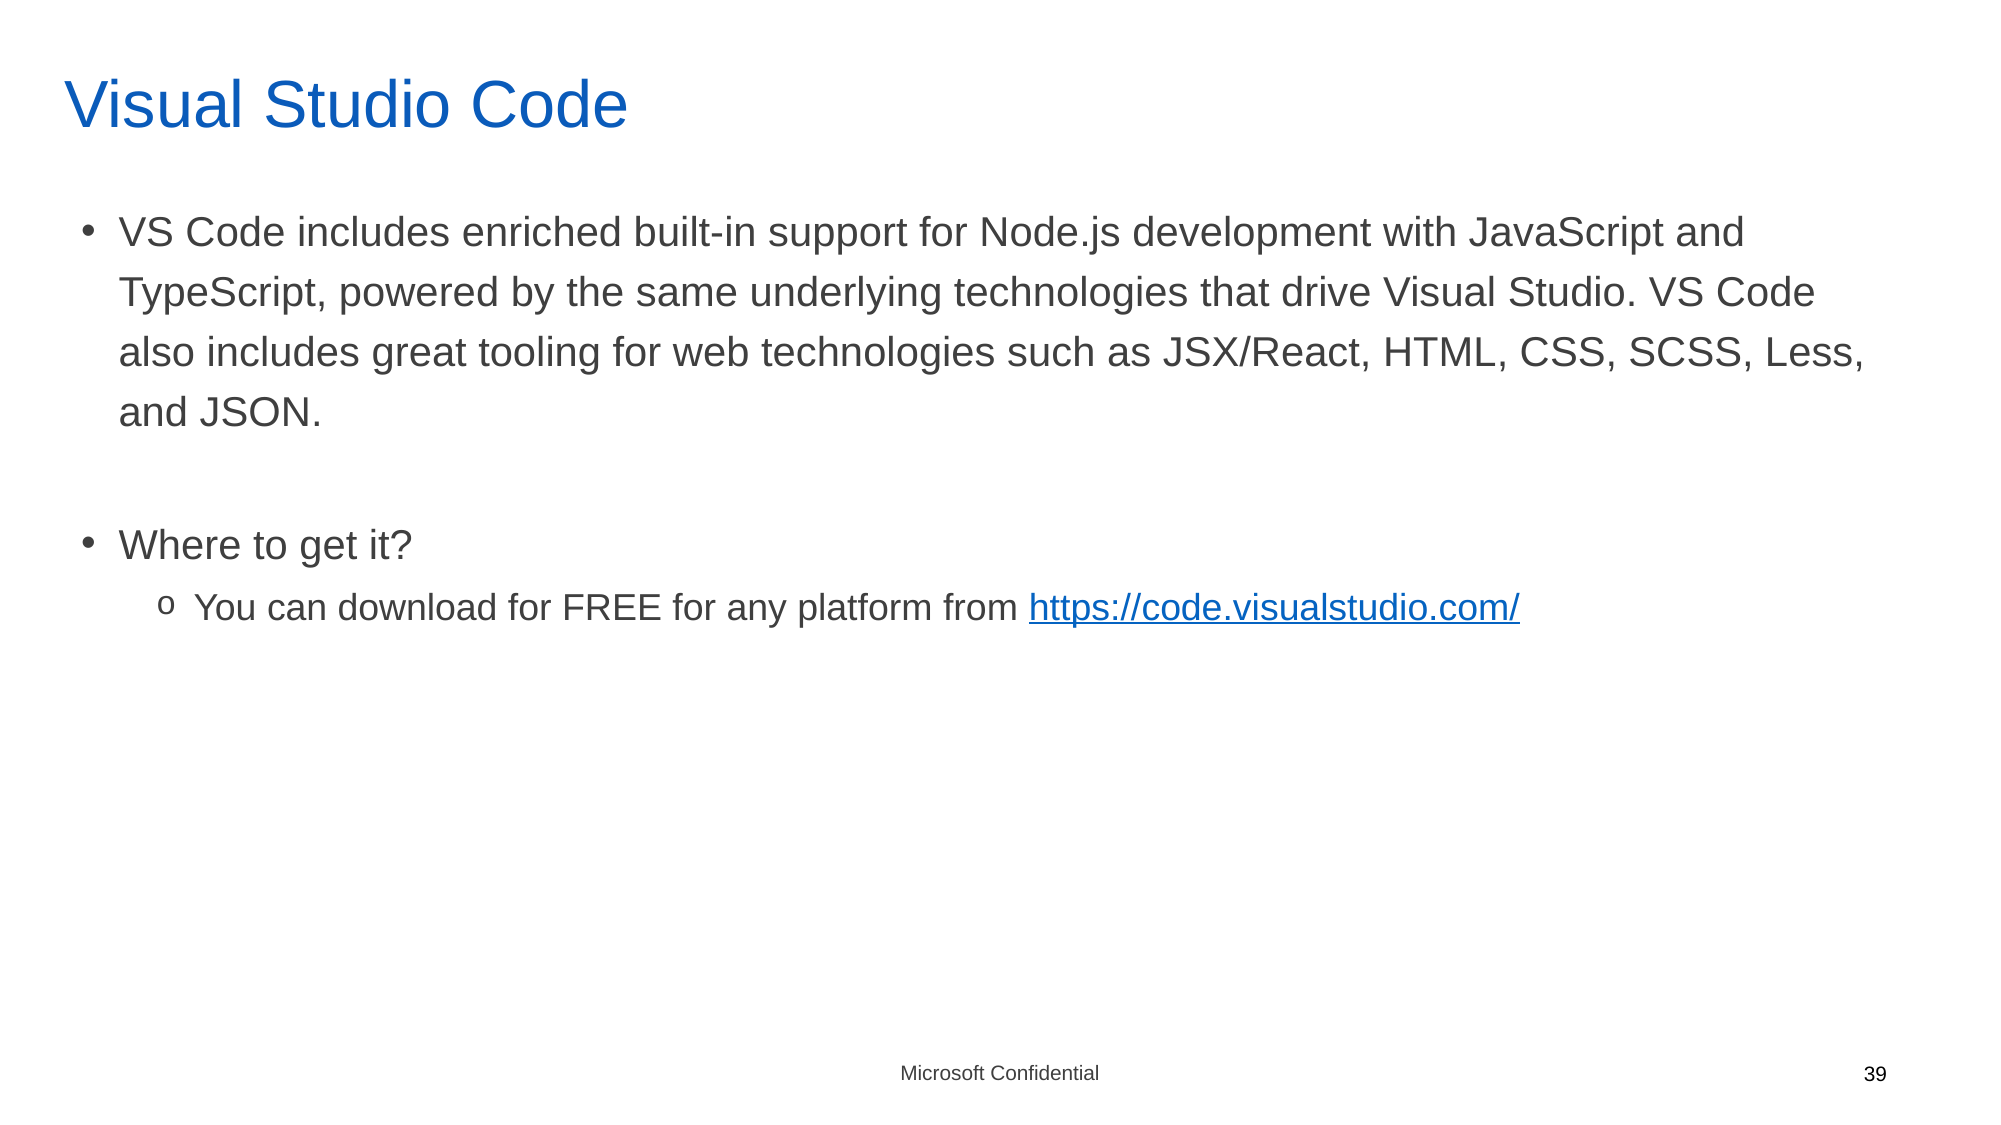

# Visual Studio Code
VS Code includes enriched built-in support for Node.js development with JavaScript and TypeScript, powered by the same underlying technologies that drive Visual Studio. VS Code also includes great tooling for web technologies such as JSX/React, HTML, CSS, SCSS, Less, and JSON.

Where to get it?
You can download for FREE for any platform from https://code.visualstudio.com/
39